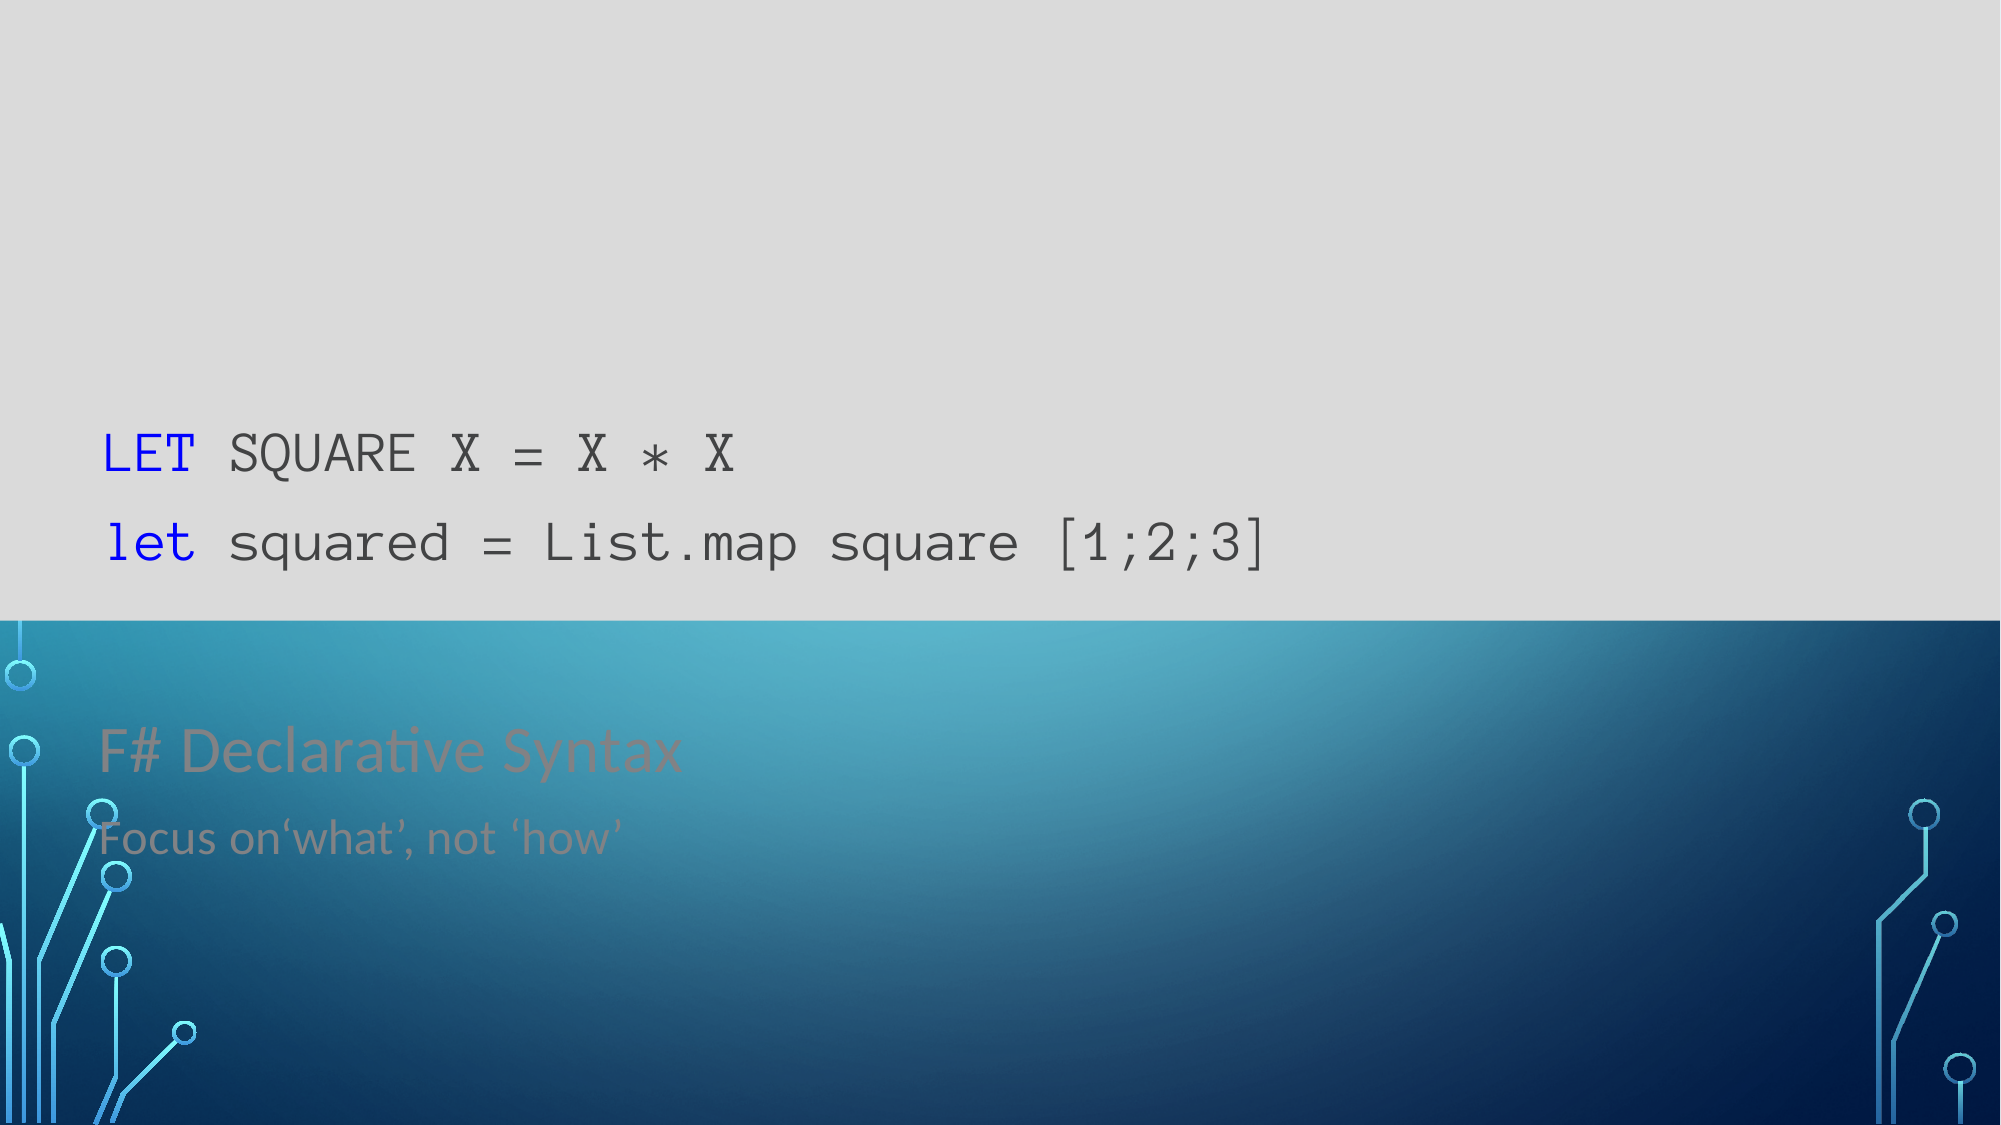

# let square x = x * x

let squared = List.map square [1;2;3]

F# Declarative Syntax
Focus on‘what’, not ‘how’